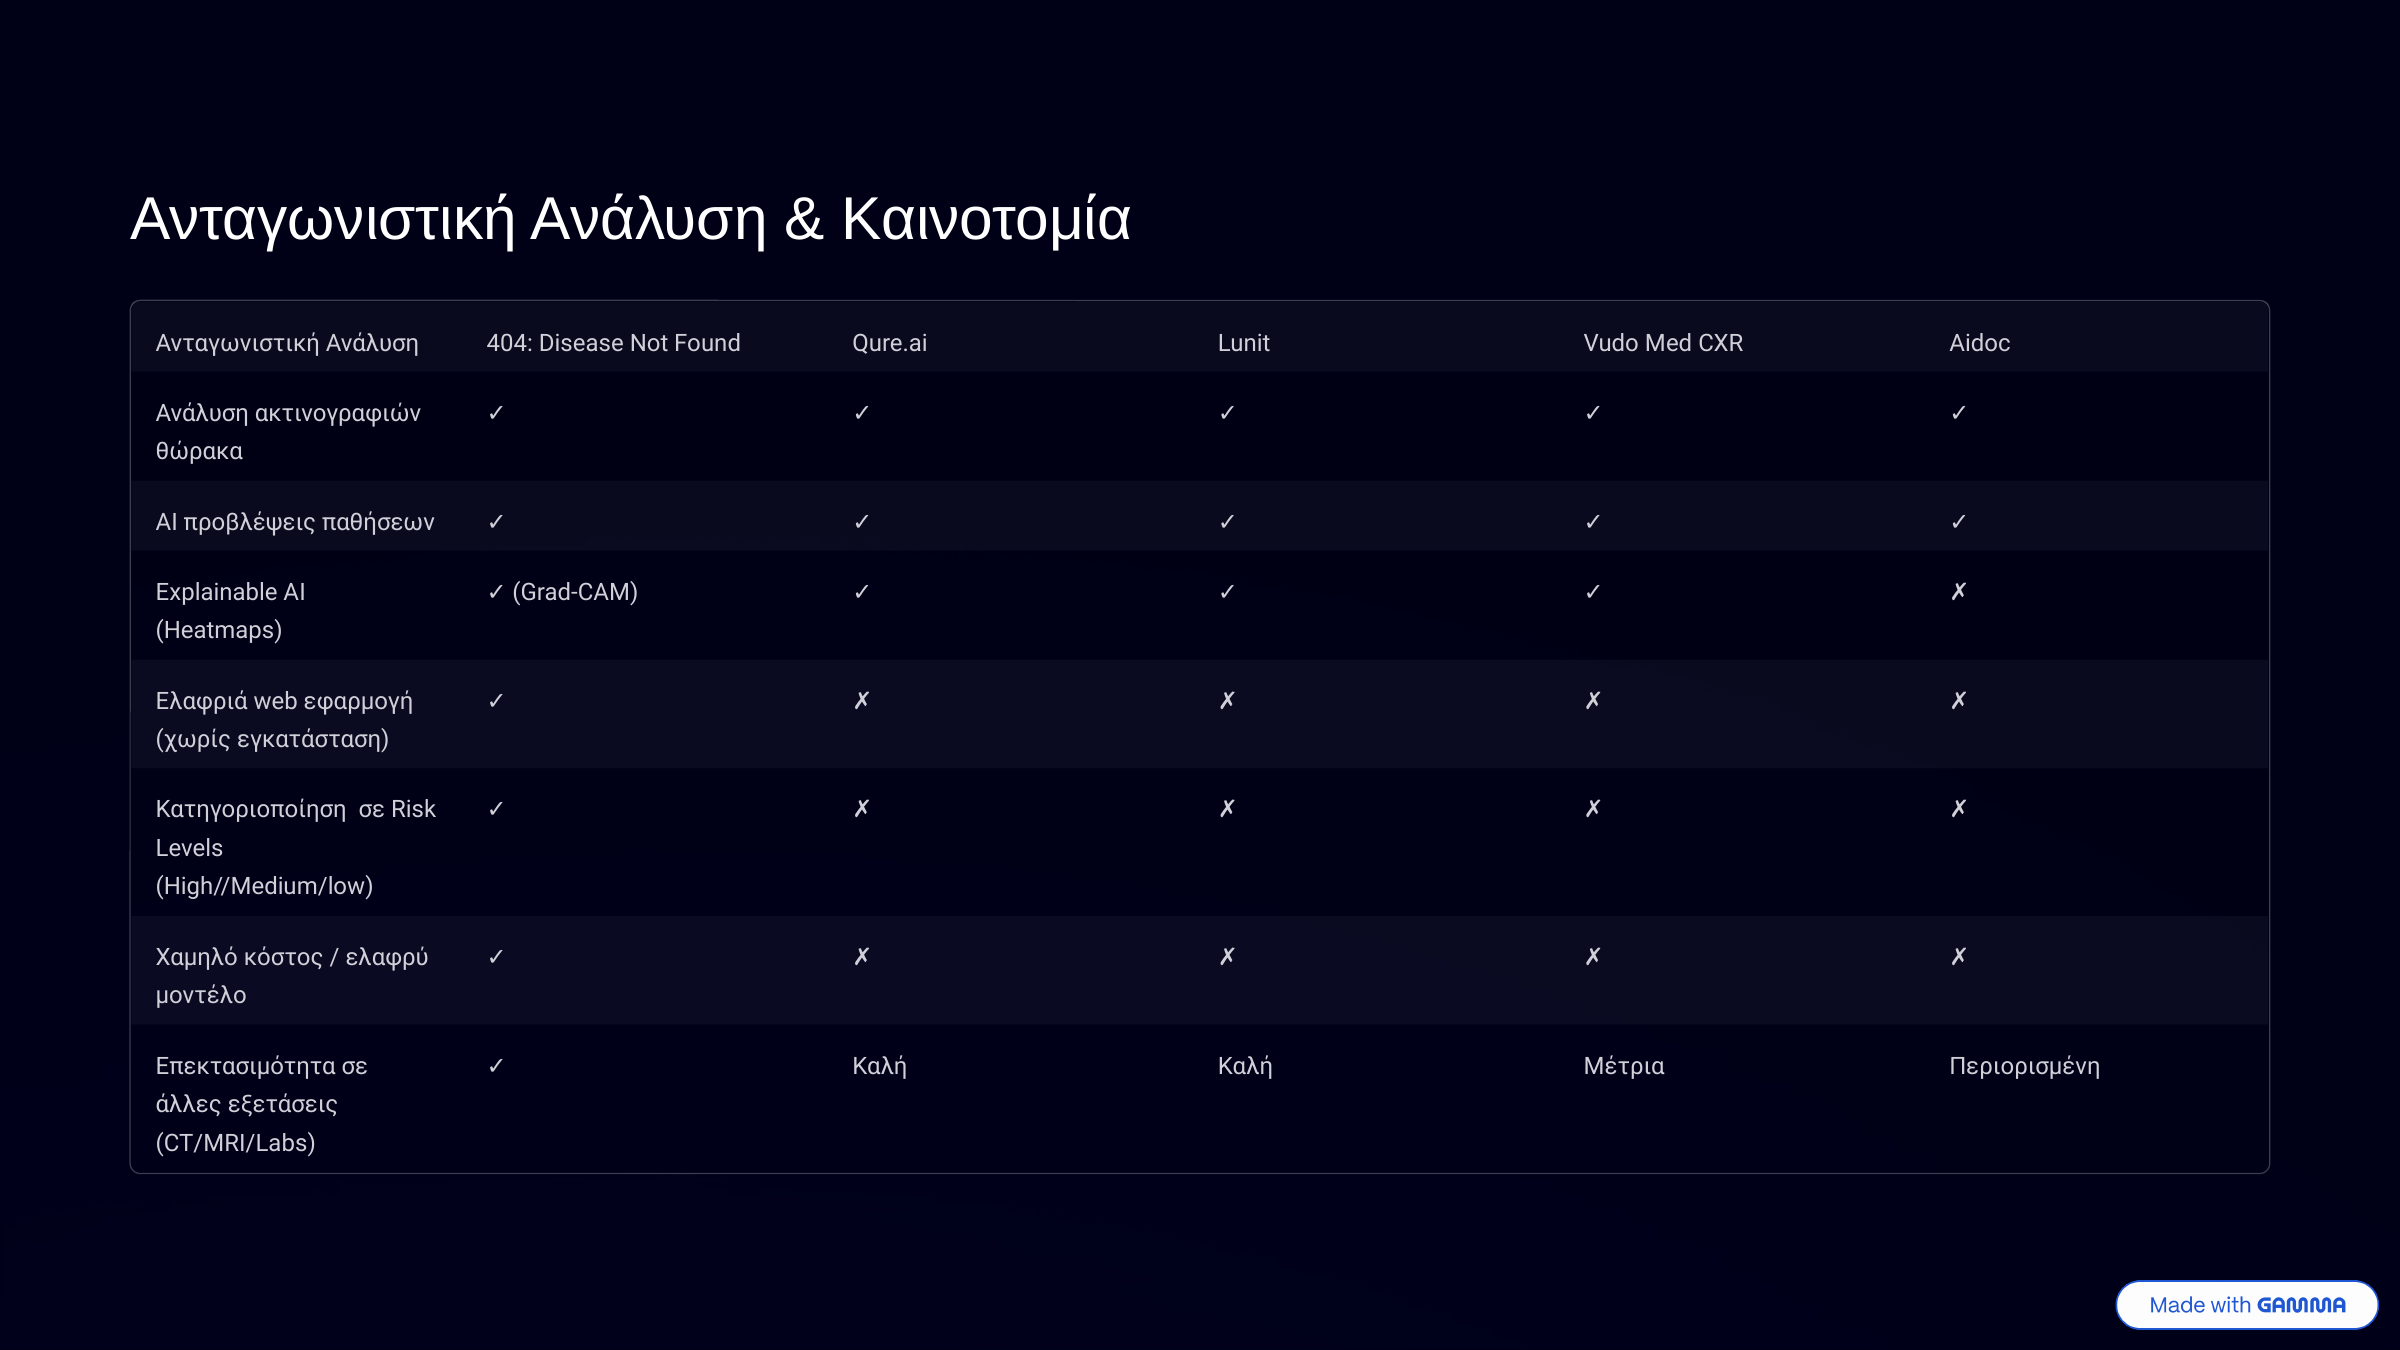

Ανταγωνιστική Ανάλυση & Καινοτομία

Ανταγωνιστική Ανάλυση
404: Disease Not Found
Qure.ai
Lunit
Vudo Med CXR
Aidoc

Ανάλυση ακτινογραφιών θώρακα
✓
✓
✓
✓
✓

AΙ προβλέψεις παθήσεων
✓
✓
✓
✓
✓

Explainable AI (Heatmaps)
✓ (Grad-CAM)
✓
✓
✓
✗

Ελαφριά web εφαρμογή (χωρίς εγκατάσταση)
✓
✗
✗
✗
✗

Κατηγοριοποίηση  σε Risk Levels (High//Medium/low)
✓
✗
✗
✗
✗

Χαμηλό κόστος / ελαφρύ μοντέλο
✓
✗
✗
✗
✗

Επεκτασιμότητα σε άλλες εξετάσεις (CT/MRI/Labs)
✓
Καλή
Καλή
Μέτρια
Περιορισμένη